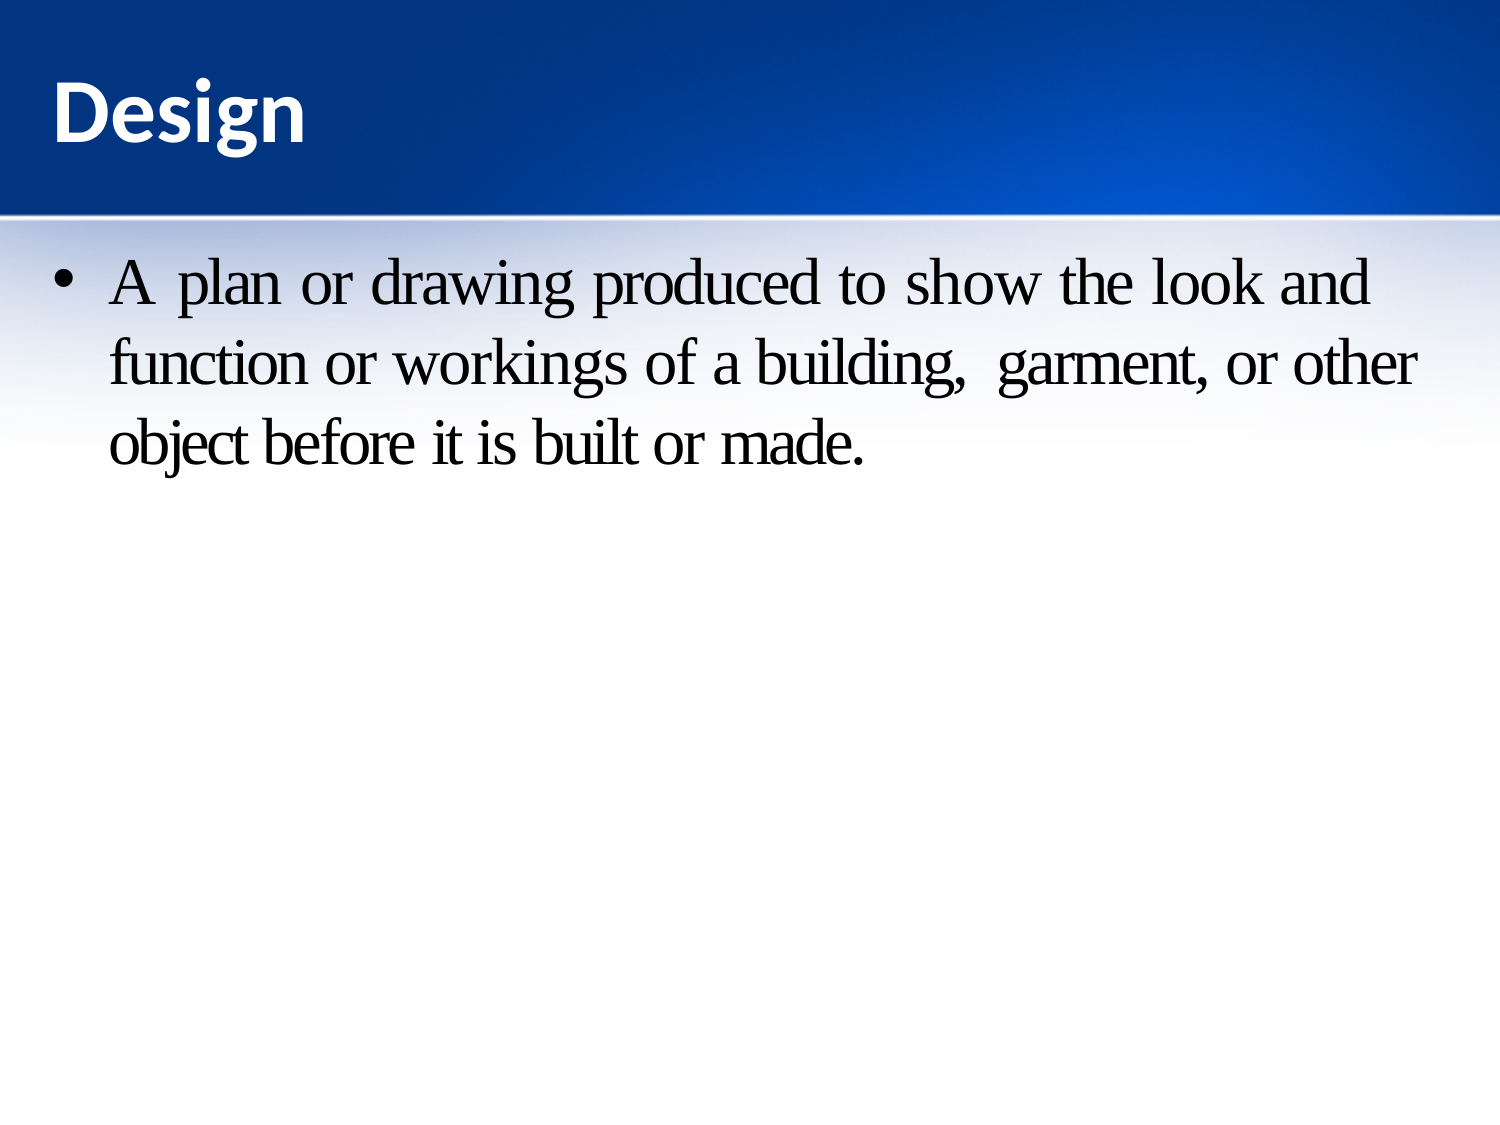

# Design
A plan or drawing produced to show the look and function or workings of a building,  garment, or other object before it is built or made.